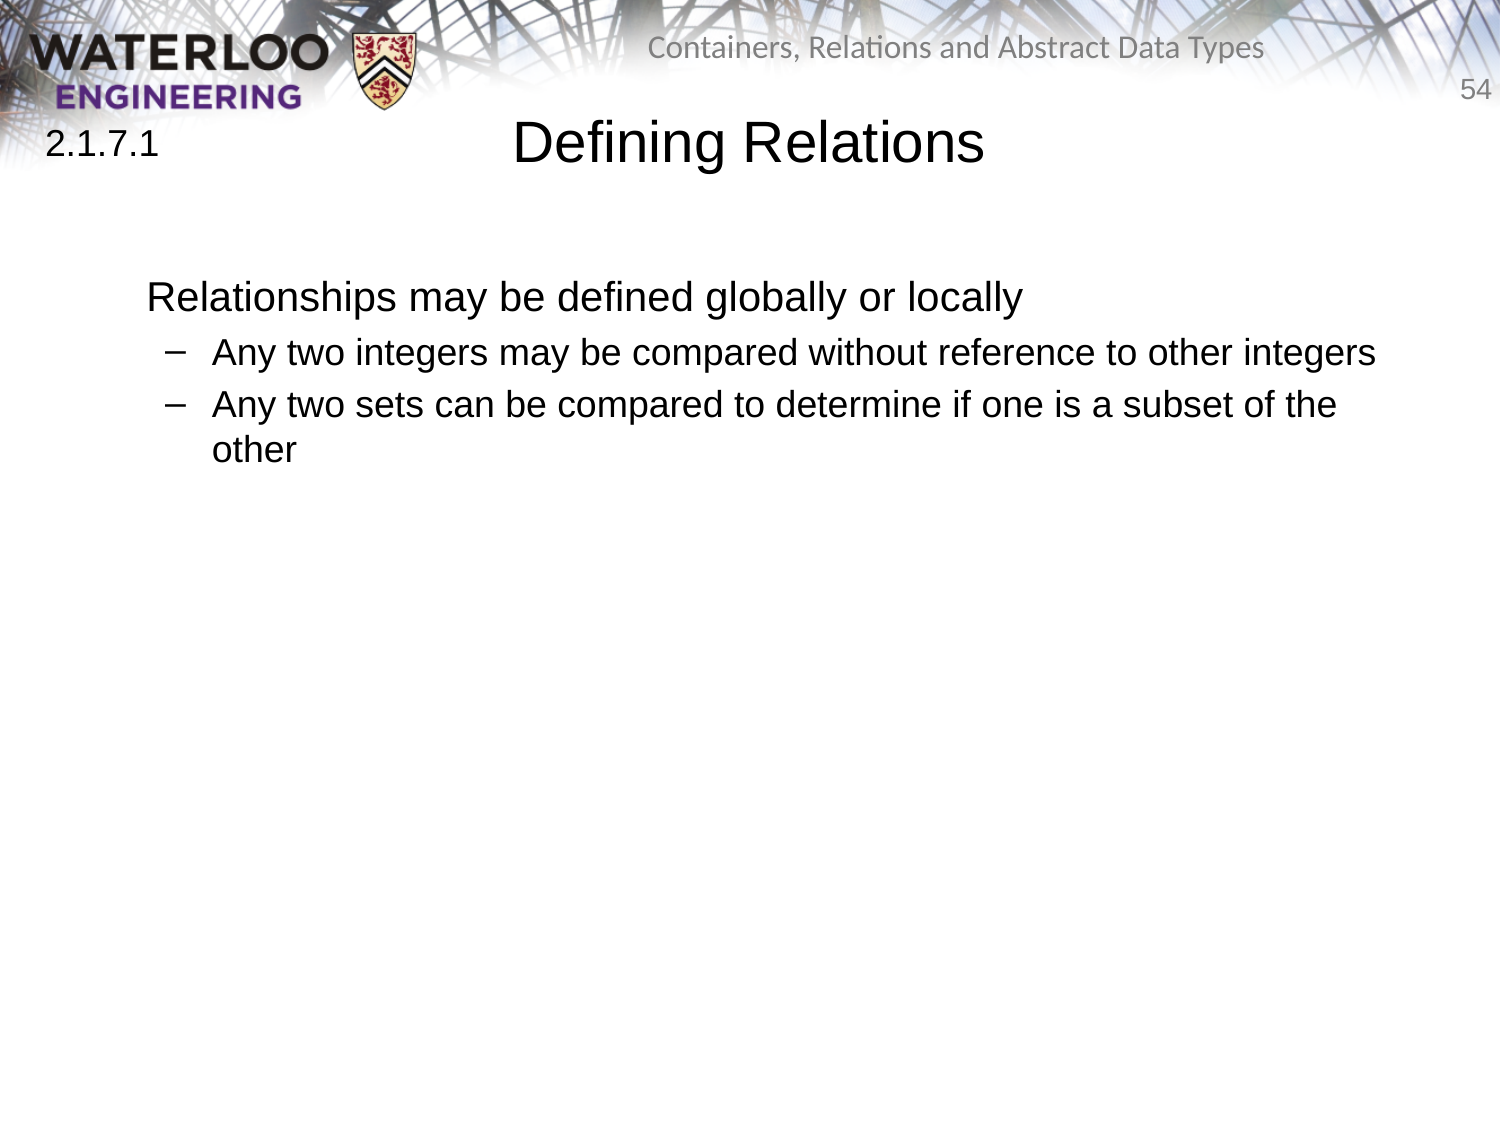

# Defining Relations
2.1.7.1
	Relationships may be defined globally or locally
Any two integers may be compared without reference to other integers
Any two sets can be compared to determine if one is a subset of the other